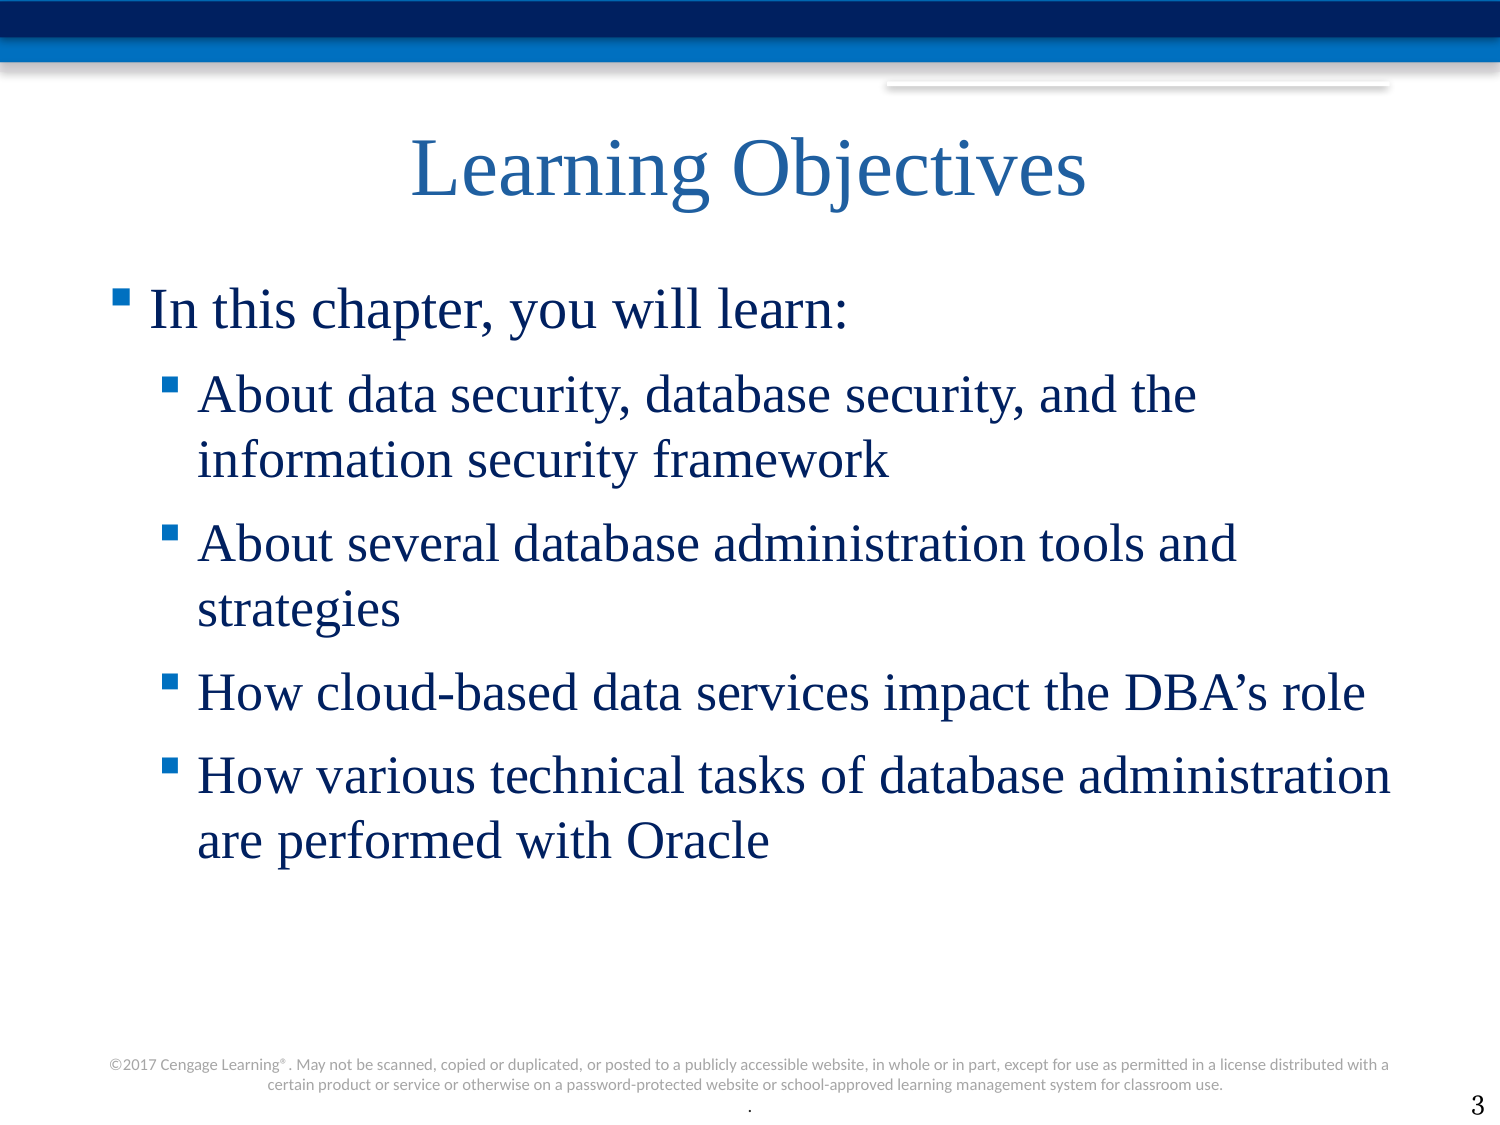

# Learning Objectives
In this chapter, you will learn:
About data security, database security, and the information security framework
About several database administration tools and strategies
How cloud-based data services impact the DBA’s role
How various technical tasks of database administration are performed with Oracle

3